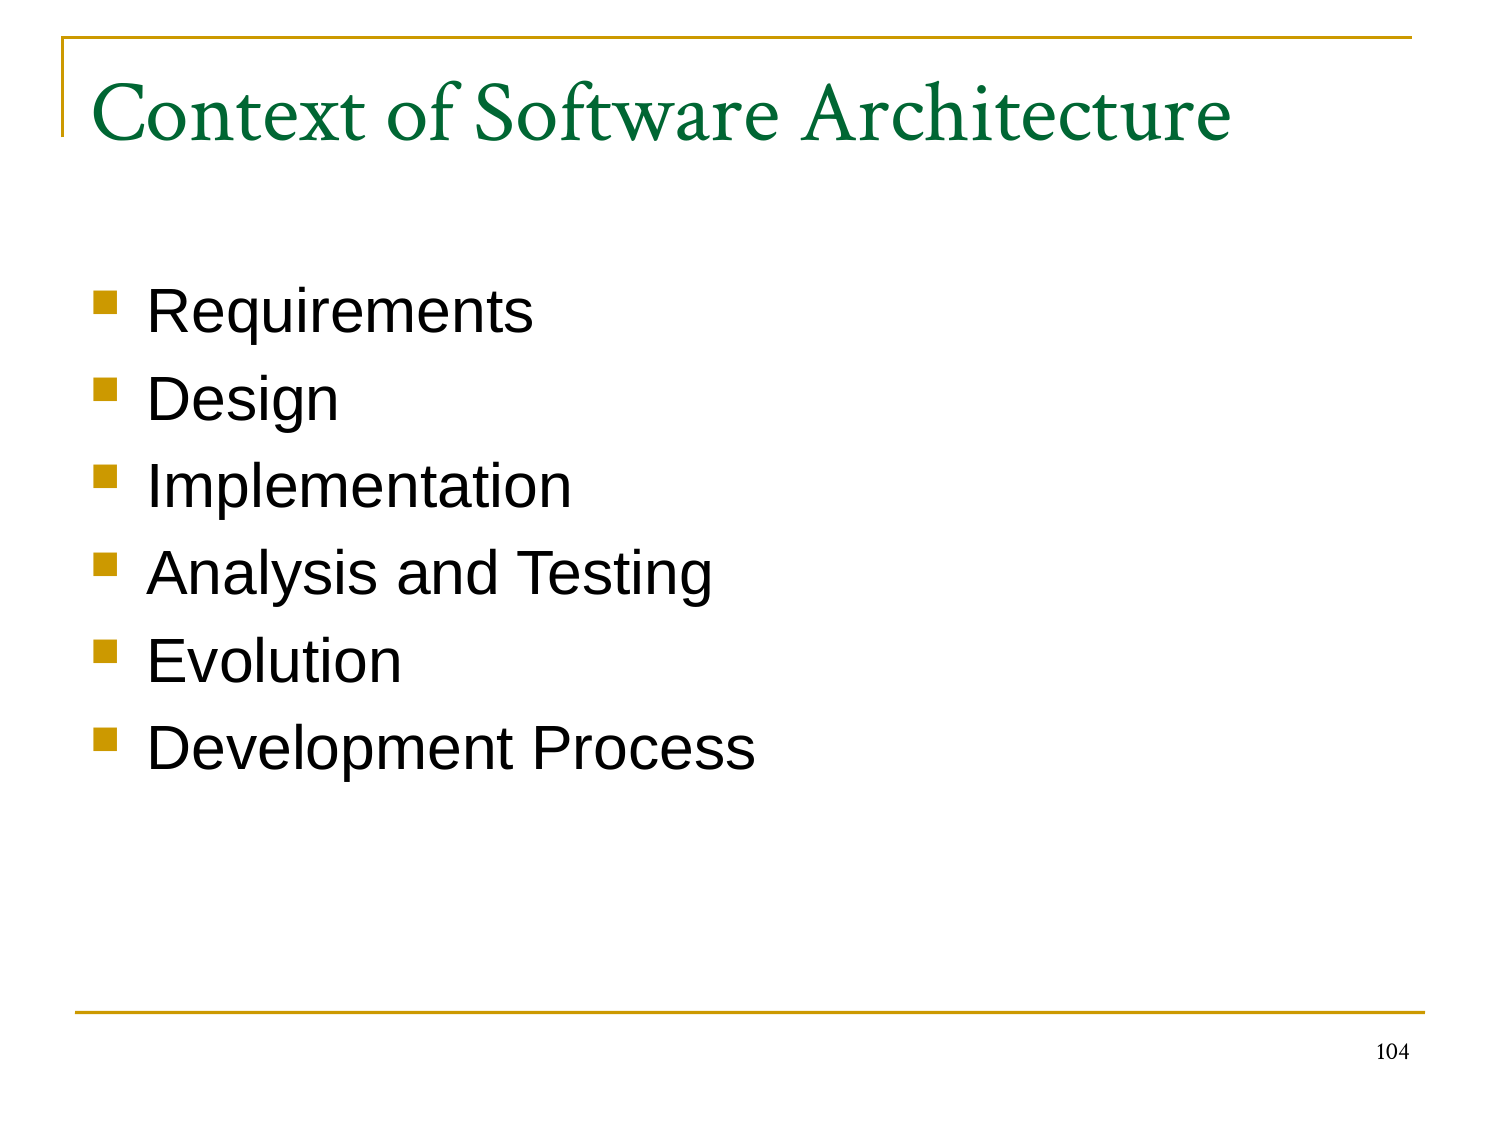

# Context of Software Architecture
Requirements
Design
Implementation
Analysis and Testing
Evolution
Development Process

104